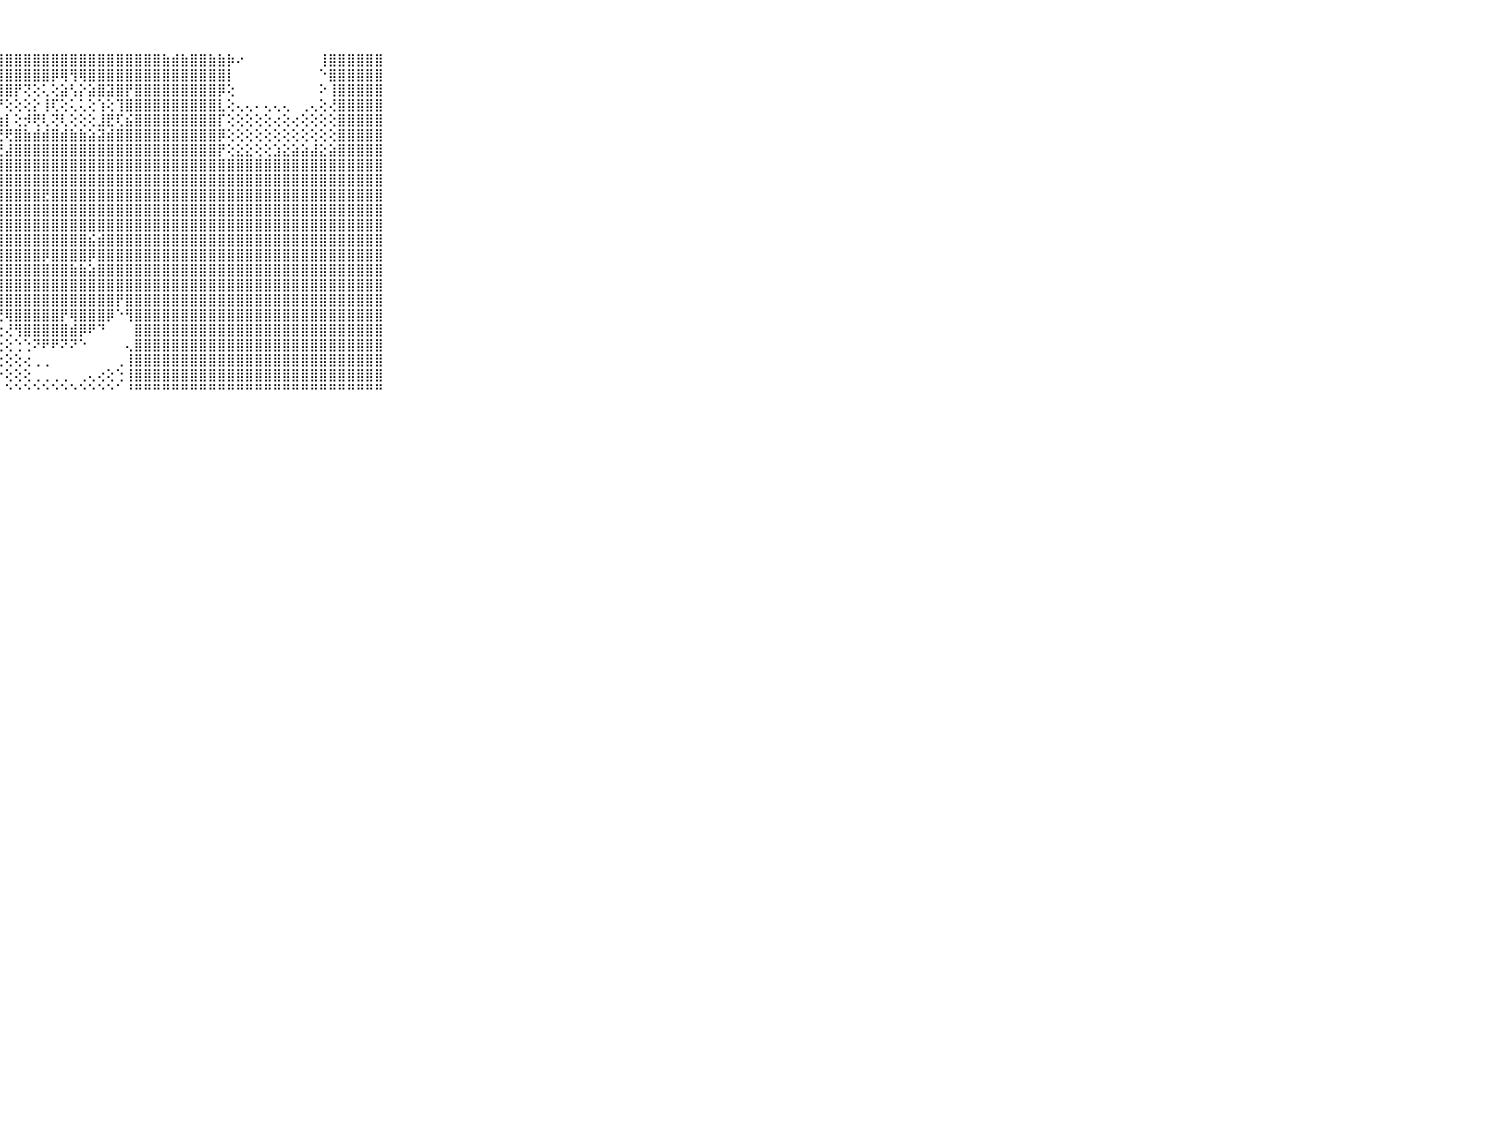

⠀⠀⠀⠀⠀⠀⠀⠀⠀⠀⠀⣷⣾⣷⣷⣿⣷⣾⣿⣿⣿⣿⣿⣿⣿⣿⣿⣿⣿⣿⣿⣿⣿⣿⣿⣿⣿⣿⣿⣿⣿⣿⣿⣿⣿⣷⣾⣷⣿⣿⣷⣷⡷⠔⠀⠀⠀⠀⠀⠀⠀⠀⢸⣿⣿⣿⣿⣿⣿⠀⠀⠀⠀⠀⠀⠀⠀⠀⠀⠀⠀
⠀⠀⠀⠀⠀⠀⠀⠀⠀⠀⠀⣿⣿⣿⣿⣿⣿⣿⣿⣿⣿⣿⣿⣿⣿⣿⣿⣿⣿⣿⣿⣿⣿⡿⢿⢻⢿⣿⣿⣿⣿⣿⣿⣿⣿⣿⣿⣿⣿⣿⣿⣿⡇⠀⠀⠀⠀⠀⠀⠀⠀⠀⠑⣿⣿⣿⣿⣿⣿⠀⠀⠀⠀⠀⠀⠀⠀⠀⠀⠀⠀
⠀⠀⠀⠀⠀⠀⠀⠀⠀⠀⠀⣿⣿⣿⣿⣿⣿⣿⣿⣿⣿⣿⣿⣿⣿⣿⣿⣿⣿⡟⢝⢕⢅⢕⣵⢣⡕⣵⣿⣽⣿⡟⣿⣿⣿⣿⣿⣿⣿⣿⣿⡿⢕⠀⠀⠀⠀⠀⠀⠀⠀⠀⠕⢸⣿⣿⣿⣿⣿⠀⠀⠀⠀⠀⠀⠀⠀⠀⠀⠀⠀
⠀⠀⠀⠀⠀⠀⠀⠀⠀⠀⠀⣿⣿⣿⣿⣿⣿⣿⣿⣿⣿⣿⣿⣿⣿⣿⣿⡟⢕⢕⢕⡕⢸⢏⢕⢅⢅⢕⢱⢕⢹⣿⣿⣿⣿⣿⣿⣿⣿⣿⣿⣇⢕⢄⢄⠄⢄⢄⢄⠀⢀⢄⢕⢜⣿⣿⣿⣿⣿⠀⠀⠀⠀⠀⠀⠀⠀⠀⠀⠀⠀
⠀⠀⠀⠀⠀⠀⠀⠀⠀⠀⠀⣿⣿⣿⣿⣿⣿⣿⣿⣿⣿⣿⣿⣿⣿⣿⡏⣵⡇⢕⡺⢟⢇⢝⢇⢕⢕⢕⣸⣟⢏⣮⣿⣿⣿⣿⣿⣿⣿⣿⣿⡏⢕⢕⢕⢕⢕⢔⢕⢔⢕⢕⢕⢕⣿⣿⣿⣿⣿⠀⠀⠀⠀⠀⠀⠀⠀⠀⠀⠀⠀
⠀⠀⠀⠀⠀⠀⠀⠀⠀⠀⠀⣿⣿⣿⣿⣿⣿⣿⣿⣿⣿⣿⣿⣿⣿⣿⢇⢝⢟⣿⣷⣾⣾⣿⣾⣷⣷⣵⣽⣾⣿⣿⣿⣿⣿⣿⣿⣿⣿⣿⣿⡿⢕⢕⢕⢕⢕⢕⢕⢕⢕⢕⢕⢕⣿⣿⣿⣿⣿⠀⠀⠀⠀⠀⠀⠀⠀⠀⠀⠀⠀
⠀⠀⠀⠀⠀⠀⠀⠀⠀⠀⠀⣿⣿⣿⣿⣿⣿⣿⣿⣿⣿⣿⣿⣿⣿⣿⢕⣜⣼⣿⣿⣿⣿⣿⣿⣿⣿⣿⣿⣿⣿⣿⣿⣿⣿⣿⣿⣿⣿⣿⣿⡟⢕⣕⣕⢕⢕⣱⣕⣵⣵⣼⣕⣵⣿⣿⣿⣿⣿⠀⠀⠀⠀⠀⠀⠀⠀⠀⠀⠀⠀
⠀⠀⠀⠀⠀⠀⠀⠀⠀⠀⠀⣿⣿⣿⣿⣿⣿⣿⣿⣿⣿⣿⣿⣿⣿⡟⢕⢸⣿⣿⣿⣿⣿⣿⣿⣿⣿⣿⣿⣿⣿⣿⣿⣿⣿⣿⣿⣿⣿⣿⣿⣿⣿⣿⣿⣿⣿⣿⣿⣿⣿⣿⣿⣿⣿⣿⣿⣿⣿⠀⠀⠀⠀⠀⠀⠀⠀⠀⠀⠀⠀
⠀⠀⠀⠀⠀⠀⠀⠀⠀⠀⠀⣿⣿⣿⣿⣿⣿⣿⣿⣿⣿⣿⣿⣿⣿⣧⢕⢸⣿⣿⣿⣿⣿⣿⣿⣿⣿⣿⣿⣿⣿⣿⣿⣿⣿⣿⣿⣿⣿⣿⣿⣿⣿⣿⣿⣿⣿⣿⣿⣿⣿⣿⣿⣿⣿⣿⣿⣿⣿⠀⠀⠀⠀⠀⠀⠀⠀⠀⠀⠀⠀
⠀⠀⠀⠀⠀⠀⠀⠀⠀⠀⠀⣿⣿⣿⣿⣿⣿⣿⣿⣿⣿⣿⣿⣿⣿⣿⢕⣸⣿⣿⣿⣿⣟⣿⣿⣿⣿⣿⣿⣿⣿⣿⣿⣿⣿⣿⣿⣿⣿⣿⣿⣿⣿⣿⣿⣿⣿⣿⣿⣿⣿⣿⣿⣿⣿⣿⣿⣿⣿⠀⠀⠀⠀⠀⠀⠀⠀⠀⠀⠀⠀
⠀⠀⠀⠀⠀⠀⠀⠀⠀⠀⠀⣿⣿⣿⣿⣿⣿⣿⣿⣿⣿⣿⣿⣿⣿⣿⣷⣿⣿⣿⣿⣿⣿⣿⣿⣿⣿⣿⣿⣿⣿⣿⣿⣿⣿⣿⣿⣿⣿⣿⣿⣿⣿⣿⣿⣿⣿⣿⣿⣿⣿⣿⣿⣿⣿⣿⣿⣿⣿⠀⠀⠀⠀⠀⠀⠀⠀⠀⠀⠀⠀
⠀⠀⠀⠀⠀⠀⠀⠀⠀⠀⠀⣿⣿⣿⣿⣿⣿⣿⣿⣿⣿⣿⣿⣿⣿⣿⣿⣿⣿⣿⣿⣿⣿⣿⣿⣿⣿⣿⣿⣿⣿⣿⣿⣿⣿⣿⣿⣿⣿⣿⣿⣿⣿⣿⣿⣿⣿⣿⣿⣿⣿⣿⣿⣿⣿⣿⣿⣿⣿⠀⠀⠀⠀⠀⠀⠀⠀⠀⠀⠀⠀
⠀⠀⠀⠀⠀⠀⠀⠀⠀⠀⠀⣿⣿⣿⣿⣿⣿⣿⣿⣿⣿⣿⣿⣿⣿⣿⣿⣿⣿⣿⣿⣿⣿⣿⣿⣿⣿⣮⣾⣿⣿⣿⣿⣿⣿⣿⣿⣿⣿⣿⣿⣿⣿⣿⣿⣿⣿⣿⣿⣿⣿⣿⣿⣿⣿⣿⣿⣿⣿⠀⠀⠀⠀⠀⠀⠀⠀⠀⠀⠀⠀
⠀⠀⠀⠀⠀⠀⠀⠀⠀⠀⠀⣿⣿⣿⣿⣿⣿⣿⣿⣿⣿⣿⣿⣿⣿⣿⣿⣿⣿⣿⣿⣿⡿⣿⣿⣿⣿⡿⣿⣿⣿⣿⣿⣿⣿⣿⣿⣿⣿⣿⣿⣿⣿⣿⣿⣿⣿⣿⣿⣿⣿⣿⣿⣿⣿⣿⣿⣿⣿⠀⠀⠀⠀⠀⠀⠀⠀⠀⠀⠀⠀
⠀⠀⠀⠀⠀⠀⠀⠀⠀⠀⠀⣿⣿⣿⣿⣿⣿⣿⣿⣿⣿⣿⣿⣿⣿⣿⣿⣿⣿⣿⣿⣿⣿⣿⣿⣷⣷⣵⣿⣿⣿⣿⣿⣿⣿⣿⣿⣿⣿⣿⣿⣿⣿⣿⣿⣿⣿⣿⣿⣿⣿⣿⣿⣿⣿⣿⣿⣿⣿⠀⠀⠀⠀⠀⠀⠀⠀⠀⠀⠀⠀
⠀⠀⠀⠀⠀⠀⠀⠀⠀⠀⠀⣿⣿⣿⣿⣿⣿⣿⣿⣿⣿⣿⣿⣿⣿⣿⣿⣿⣿⣿⣿⣿⣿⣿⣿⣿⣿⣿⣿⣿⣿⣿⣿⣿⣿⣿⣿⣿⣿⣿⣿⣿⣿⣿⣿⣿⣿⣿⣿⣿⣿⣿⣿⣿⣿⣿⣿⣿⣿⠀⠀⠀⠀⠀⠀⠀⠀⠀⠀⠀⠀
⠀⠀⠀⠀⠀⠀⠀⠀⠀⠀⠀⣿⣿⣿⣿⣿⣿⣿⣿⣿⣿⣿⣿⣿⣿⣿⡏⢸⣿⣿⣿⣿⣿⣿⣿⣿⣿⣿⣿⣿⡟⣿⣿⣿⣿⣿⣿⣿⣿⣿⣿⣿⣿⣿⣿⣿⣿⣿⣿⣿⣿⣿⣿⣿⣿⣿⣿⣿⣿⠀⠀⠀⠀⠀⠀⠀⠀⠀⠀⠀⠀
⠀⠀⠀⠀⠀⠀⠀⠀⠀⠀⠀⣿⣿⣿⣿⣿⣿⣿⣿⣿⣿⣿⣿⣿⣿⣿⡕⢜⢿⣿⣿⣿⣿⣿⡟⢿⣿⣿⣿⡿⠑⢻⣿⣿⣿⣿⣿⣿⣿⣿⣿⣿⣿⣿⣿⣿⣿⣿⣿⣿⣿⣿⣿⣿⣿⣿⣿⣿⣿⠀⠀⠀⠀⠀⠀⠀⠀⠀⠀⠀⠀
⠀⠀⠀⠀⠀⠀⠀⠀⠀⠀⠀⣿⣿⣿⣿⣿⣿⣿⣿⣿⣿⣿⣿⣿⣿⣿⢇⢕⢜⢻⣿⣿⣿⣿⣿⣾⡿⠟⠙⠀⠀⠀⣿⣿⣿⣿⣿⣿⣿⣿⣿⣿⣿⣿⣿⣿⣿⣿⣿⣿⣿⣿⣿⣿⣿⣿⣿⣿⣿⠀⠀⠀⠀⠀⠀⠀⠀⠀⠀⠀⠀
⠀⠀⠀⠀⠀⠀⠀⠀⠀⠀⠀⣿⣿⣿⣿⣿⣿⣿⣿⣿⣿⣿⣿⣿⣿⣿⠁⢕⢕⢑⢑⠝⠟⠟⠝⠝⠑⠀⠀⠀⠀⢄⣿⣿⣿⣿⣿⣿⣿⣿⣿⣿⣿⣿⣿⣿⣿⣿⣿⣿⣿⣿⣿⣿⣿⣿⣿⣿⣿⠀⠀⠀⠀⠀⠀⠀⠀⠀⠀⠀⠀
⠀⠀⠀⠀⠀⠀⠀⠀⠀⠀⠀⣿⣿⣿⣿⣿⣿⣿⣿⣿⣿⣿⣿⣿⣿⣿⡔⢕⢕⢕⢔⢀⢀⠀⠀⠀⠀⠀⠀⠀⢀⢸⣿⣿⣿⣿⣿⣿⣿⣿⣿⣿⣿⣿⣿⣿⣿⣿⣿⣿⣿⣿⣿⣿⣿⣿⣿⣿⣿⠀⠀⠀⠀⠀⠀⠀⠀⠀⠀⠀⠀
⠀⠀⠀⠀⠀⠀⠀⠀⠀⠀⠀⣿⣿⣿⣿⣿⣿⣿⣿⣿⣿⣿⣿⣿⣿⣿⣿⡕⢕⢕⢕⢀⢀⢀⢀⠀⢀⢄⢔⢕⢑⢸⣿⣿⣿⣿⣿⣿⣿⣿⣿⣿⣿⣿⣿⣿⣿⣿⣿⣿⣿⣿⣿⣿⣿⣿⣿⣿⣿⠀⠀⠀⠀⠀⠀⠀⠀⠀⠀⠀⠀
⠀⠀⠀⠀⠀⠀⠀⠀⠀⠀⠀⠛⠛⠛⠛⠛⠛⠛⠛⠛⠛⠛⠛⠛⠛⠛⠛⠃⠑⠑⠑⠑⠑⠑⠑⠑⠑⠑⠑⠑⠁⠘⠛⠛⠛⠛⠛⠛⠛⠛⠛⠛⠛⠛⠛⠛⠛⠛⠛⠛⠛⠛⠛⠛⠛⠛⠛⠛⠛⠀⠀⠀⠀⠀⠀⠀⠀⠀⠀⠀⠀